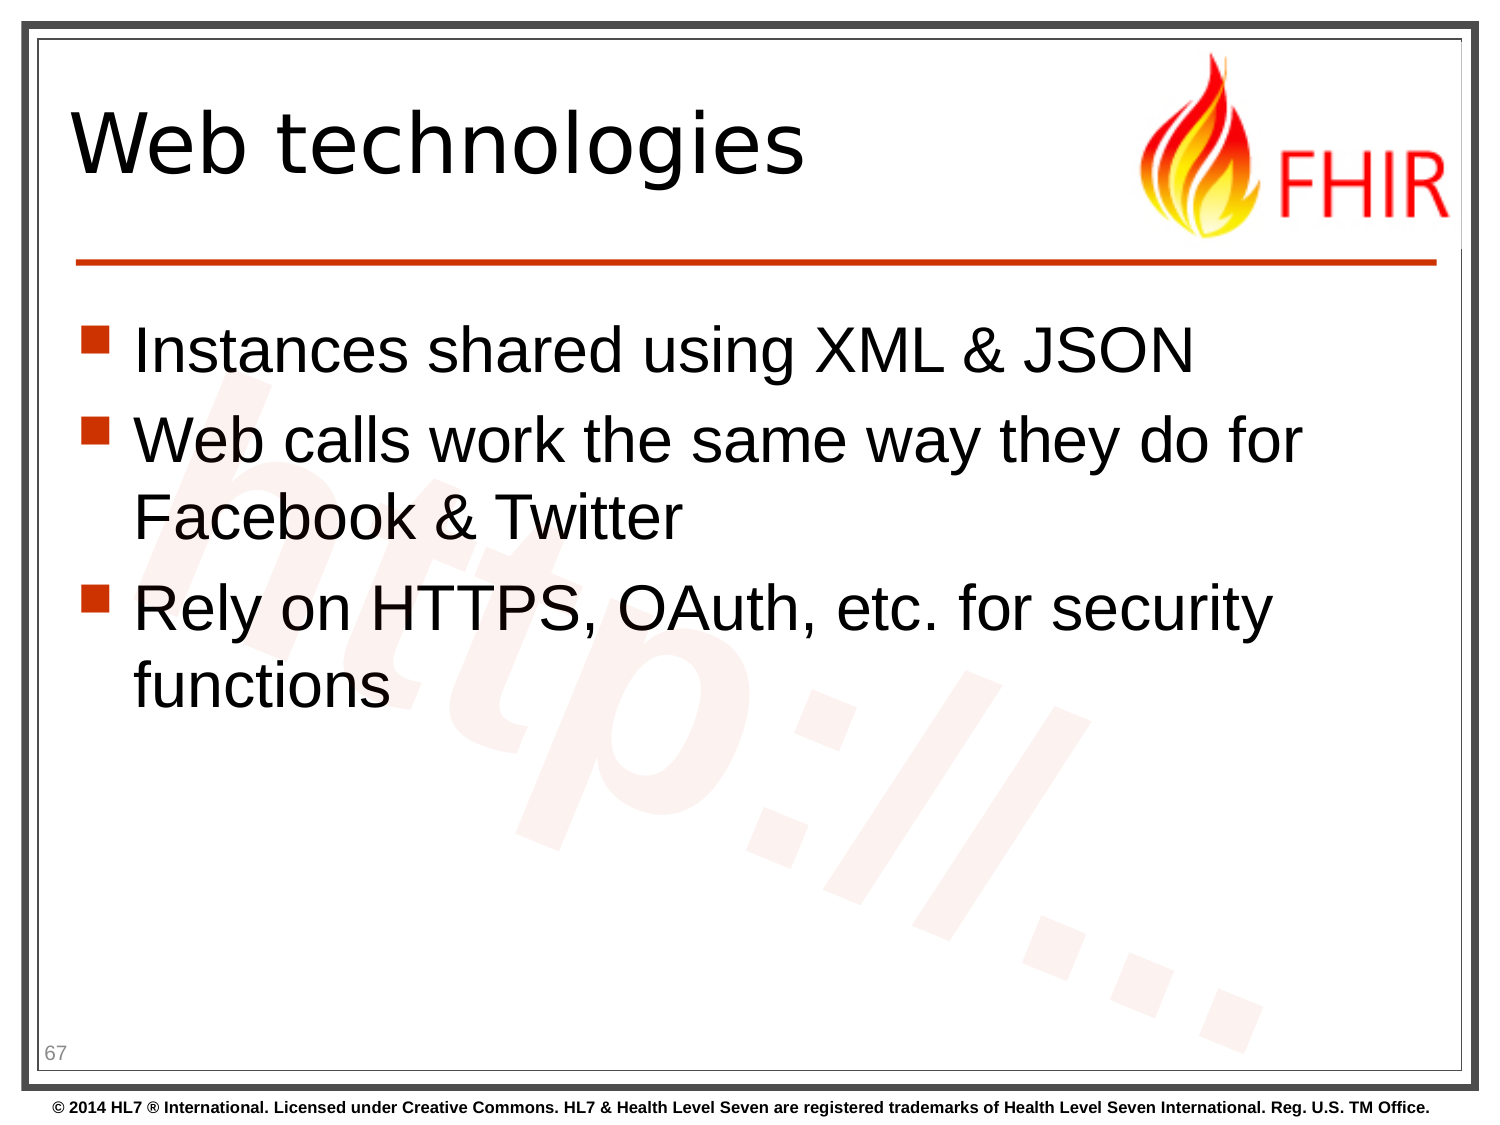

# Web technologies
Instances shared using XML & JSON
Web calls work the same way they do for Facebook & Twitter
Rely on HTTPS, OAuth, etc. for security functions
http://...
67